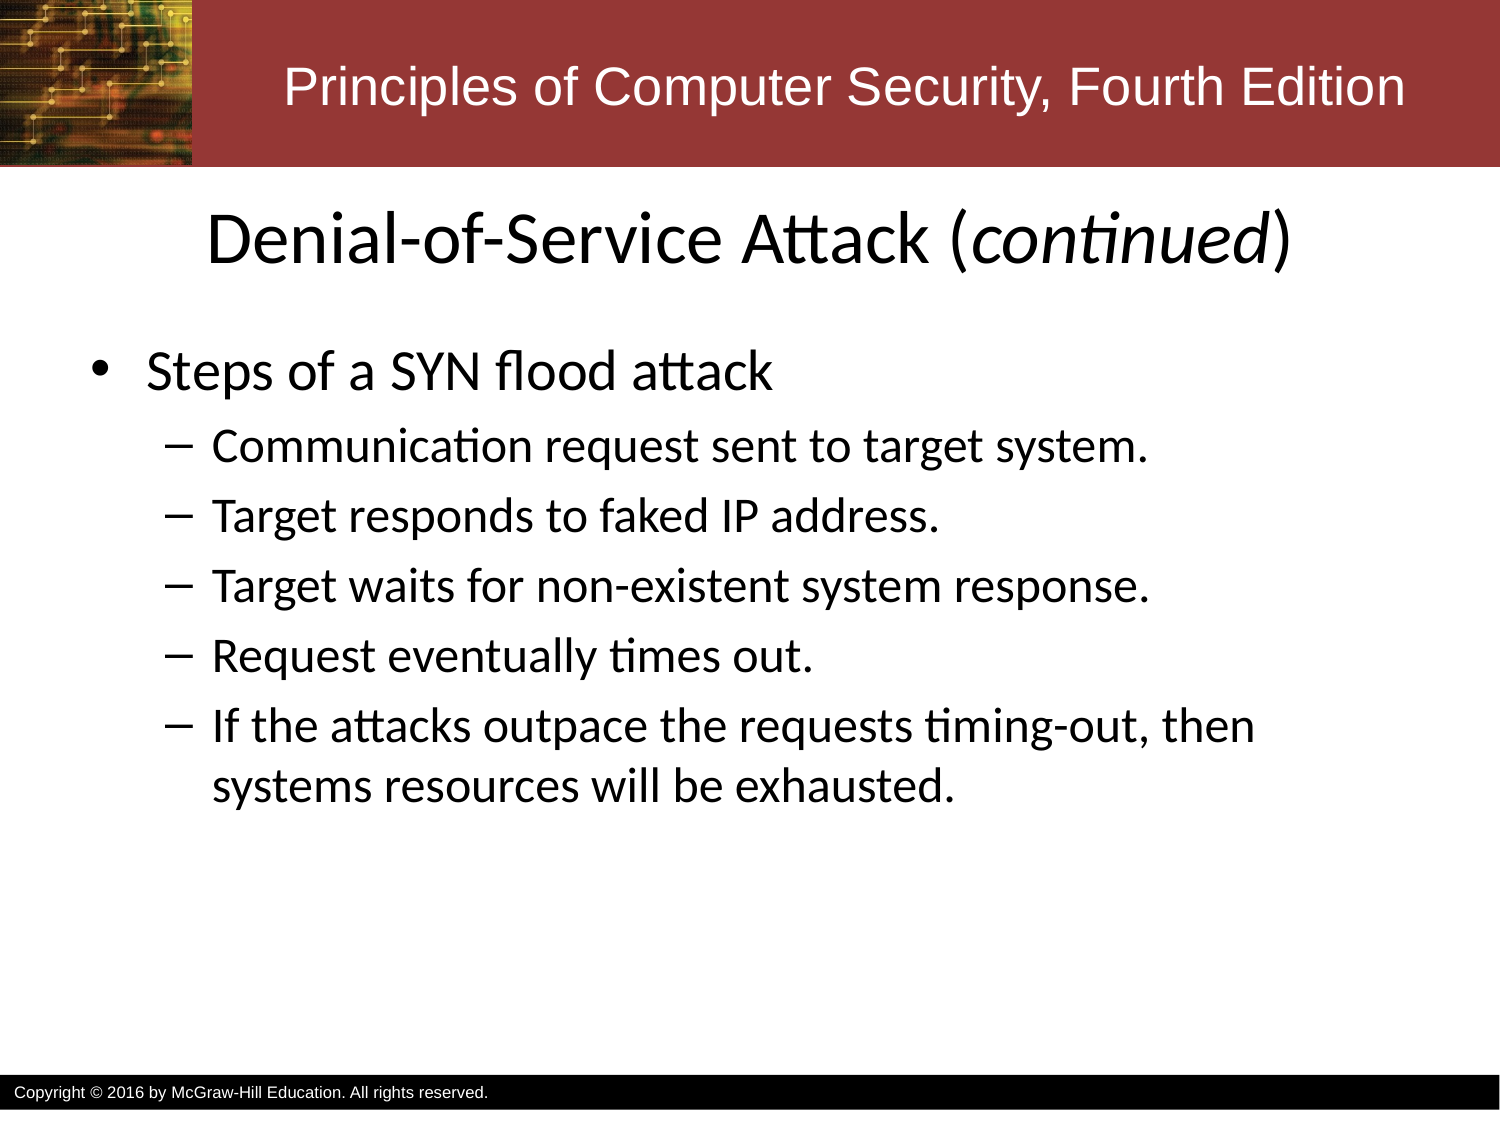

# Denial-of-Service Attack (continued)
Steps of a SYN flood attack
Communication request sent to target system.
Target responds to faked IP address.
Target waits for non-existent system response.
Request eventually times out.
If the attacks outpace the requests timing-out, then systems resources will be exhausted.